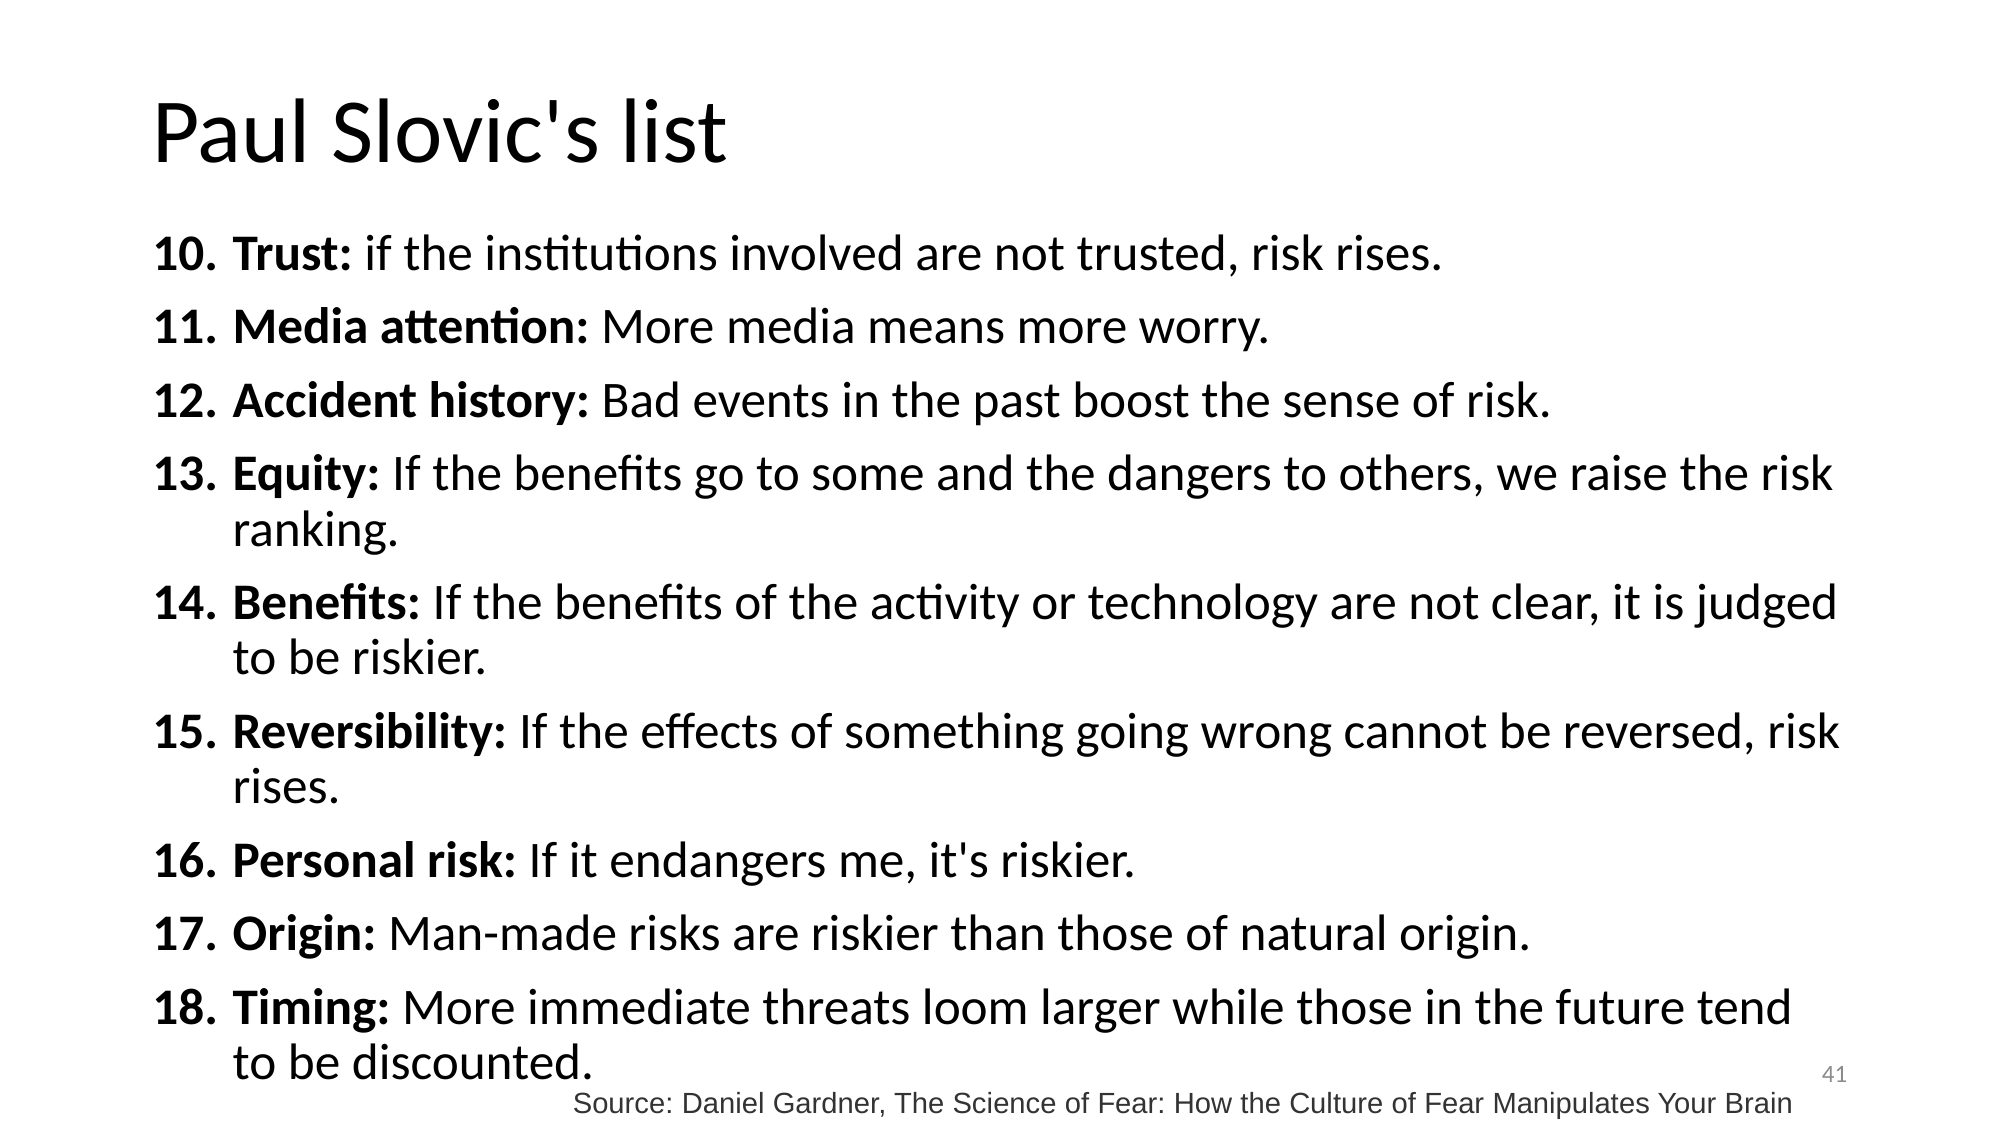

# Paul Slovic's list
Trust: if the institutions involved are not trusted, risk rises.
Media attention: More media means more worry.
Accident history: Bad events in the past boost the sense of risk.
Equity: If the benefits go to some and the dangers to others, we raise the risk ranking.
Benefits: If the benefits of the activity or technology are not clear, it is judged to be riskier.
Reversibility: If the effects of something going wrong cannot be reversed, risk rises.
Personal risk: If it endangers me, it's riskier.
Origin: Man-made risks are riskier than those of natural origin.
Timing: More immediate threats loom larger while those in the future tend to be discounted.

41
Source: Daniel Gardner, The Science of Fear: How the Culture of Fear Manipulates Your Brain